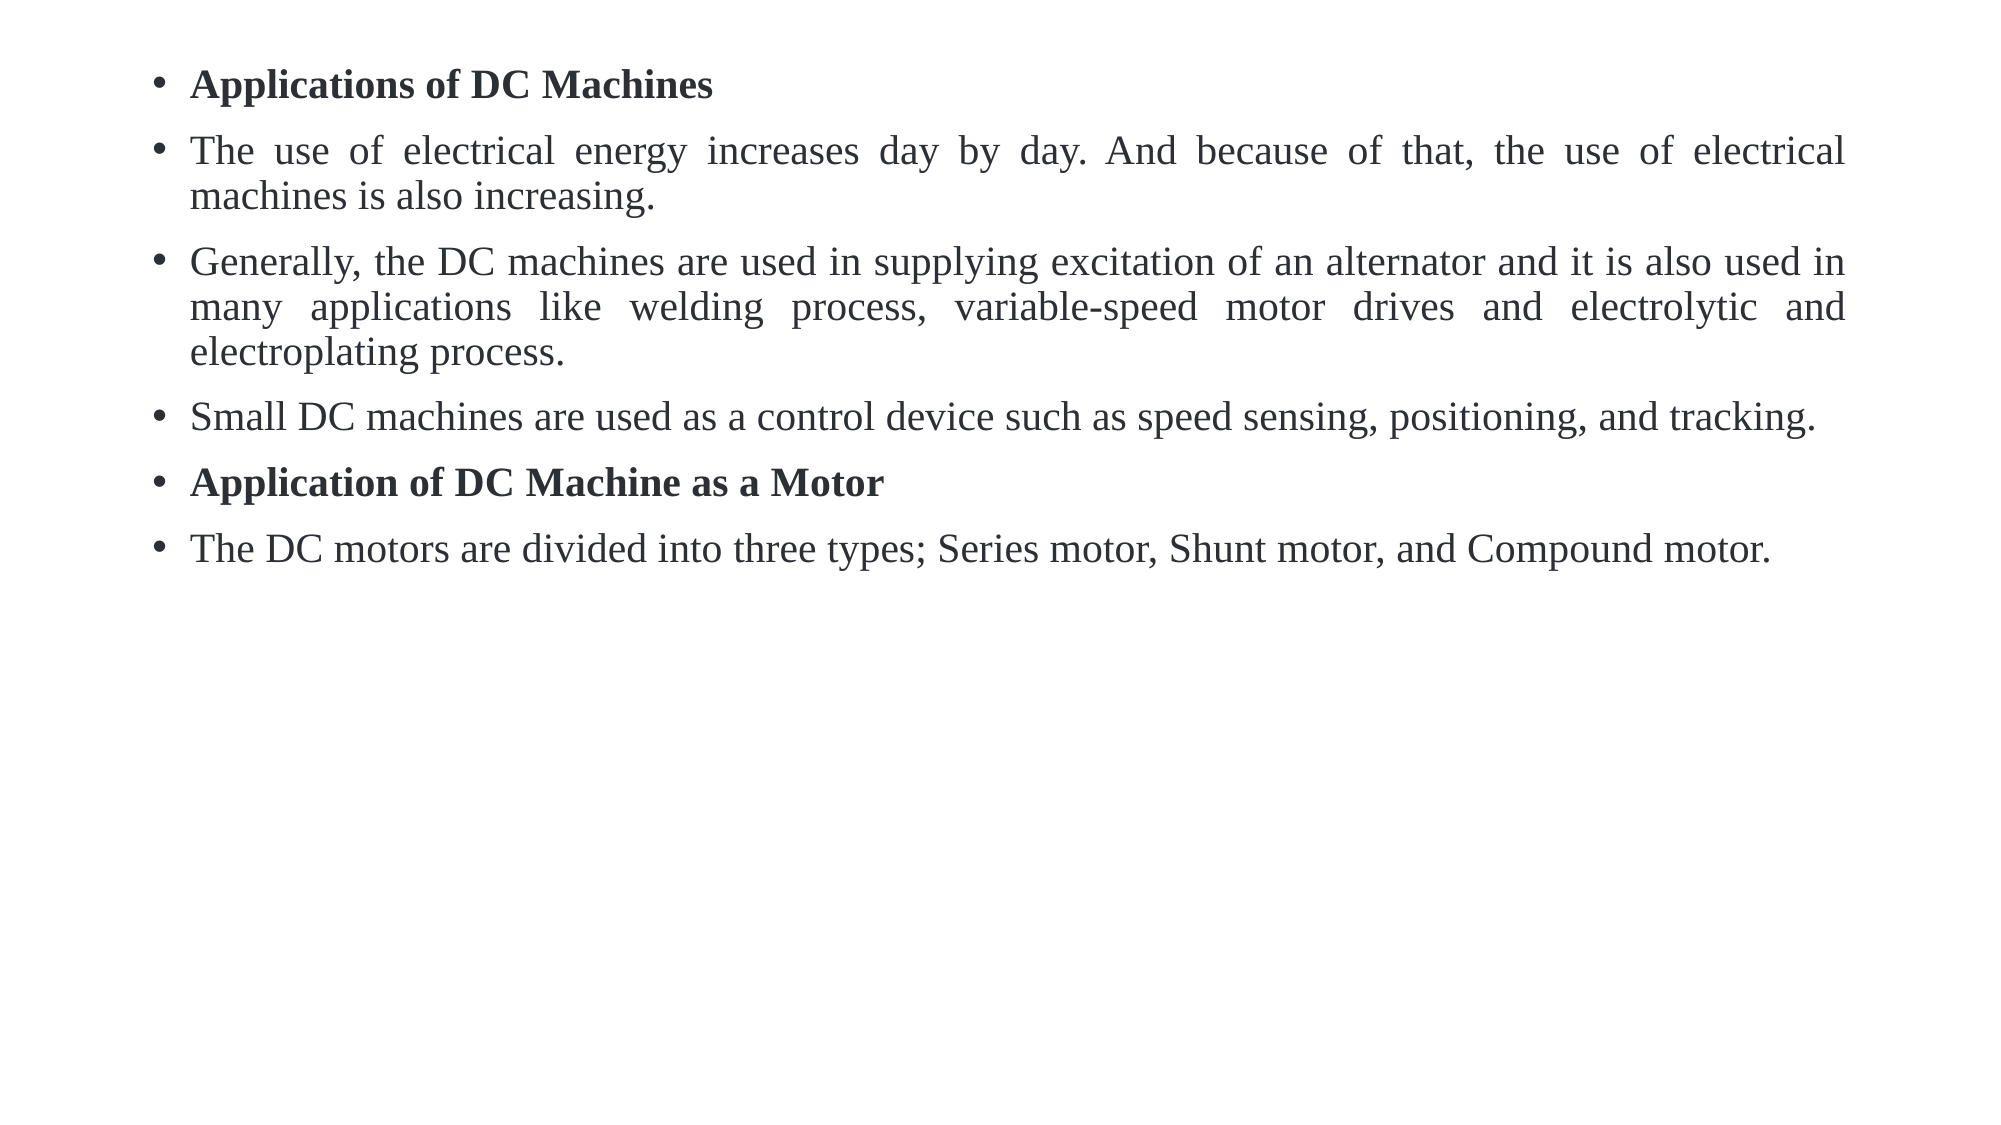

Applications of DC Machines
The use of electrical energy increases day by day. And because of that, the use of electrical machines is also increasing.
Generally, the DC machines are used in supplying excitation of an alternator and it is also used in many applications like welding process, variable-speed motor drives and electrolytic and electroplating process.
Small DC machines are used as a control device such as speed sensing, positioning, and tracking.
Application of DC Machine as a Motor
The DC motors are divided into three types; Series motor, Shunt motor, and Compound motor.